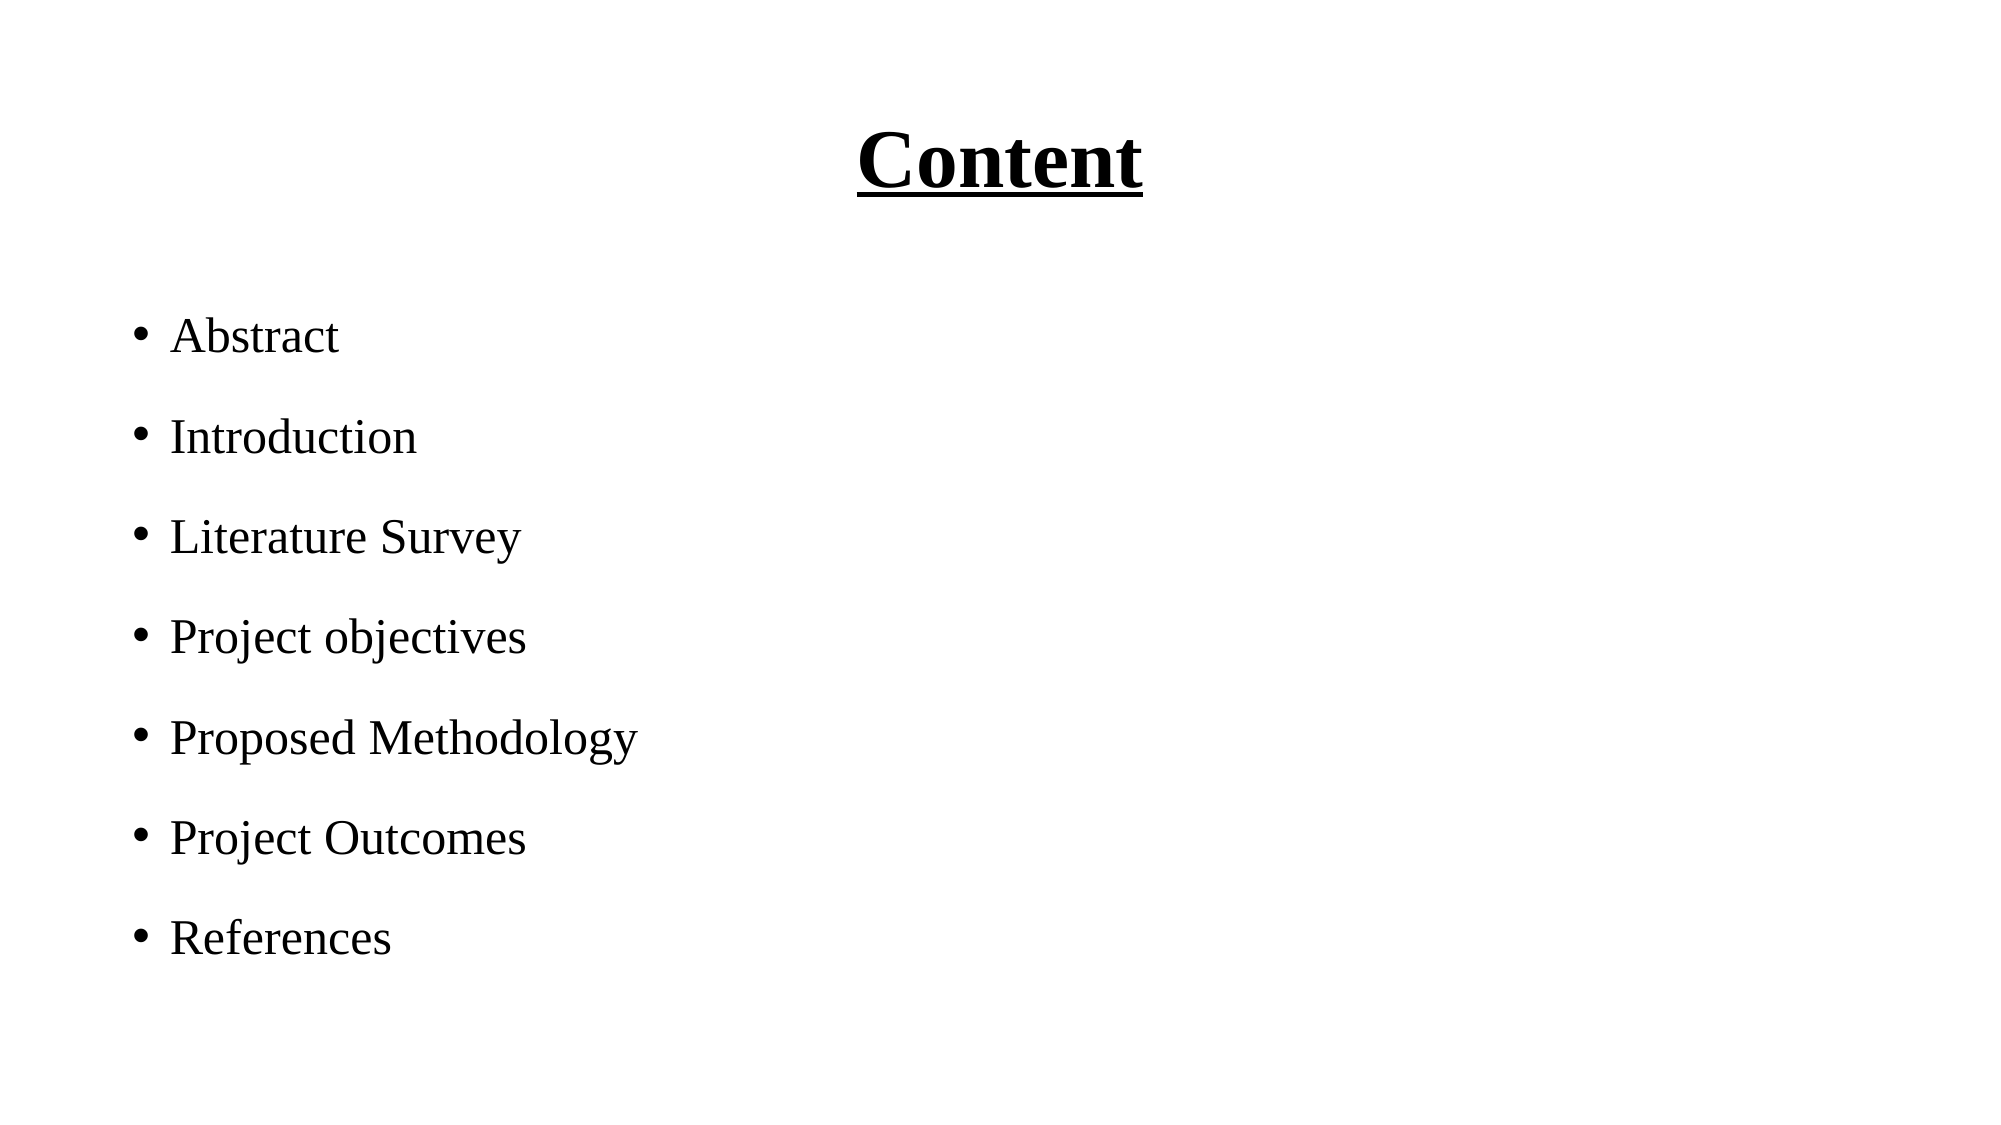

# Content
Abstract
Introduction
Literature Survey
Project objectives
Proposed Methodology
Project Outcomes
References